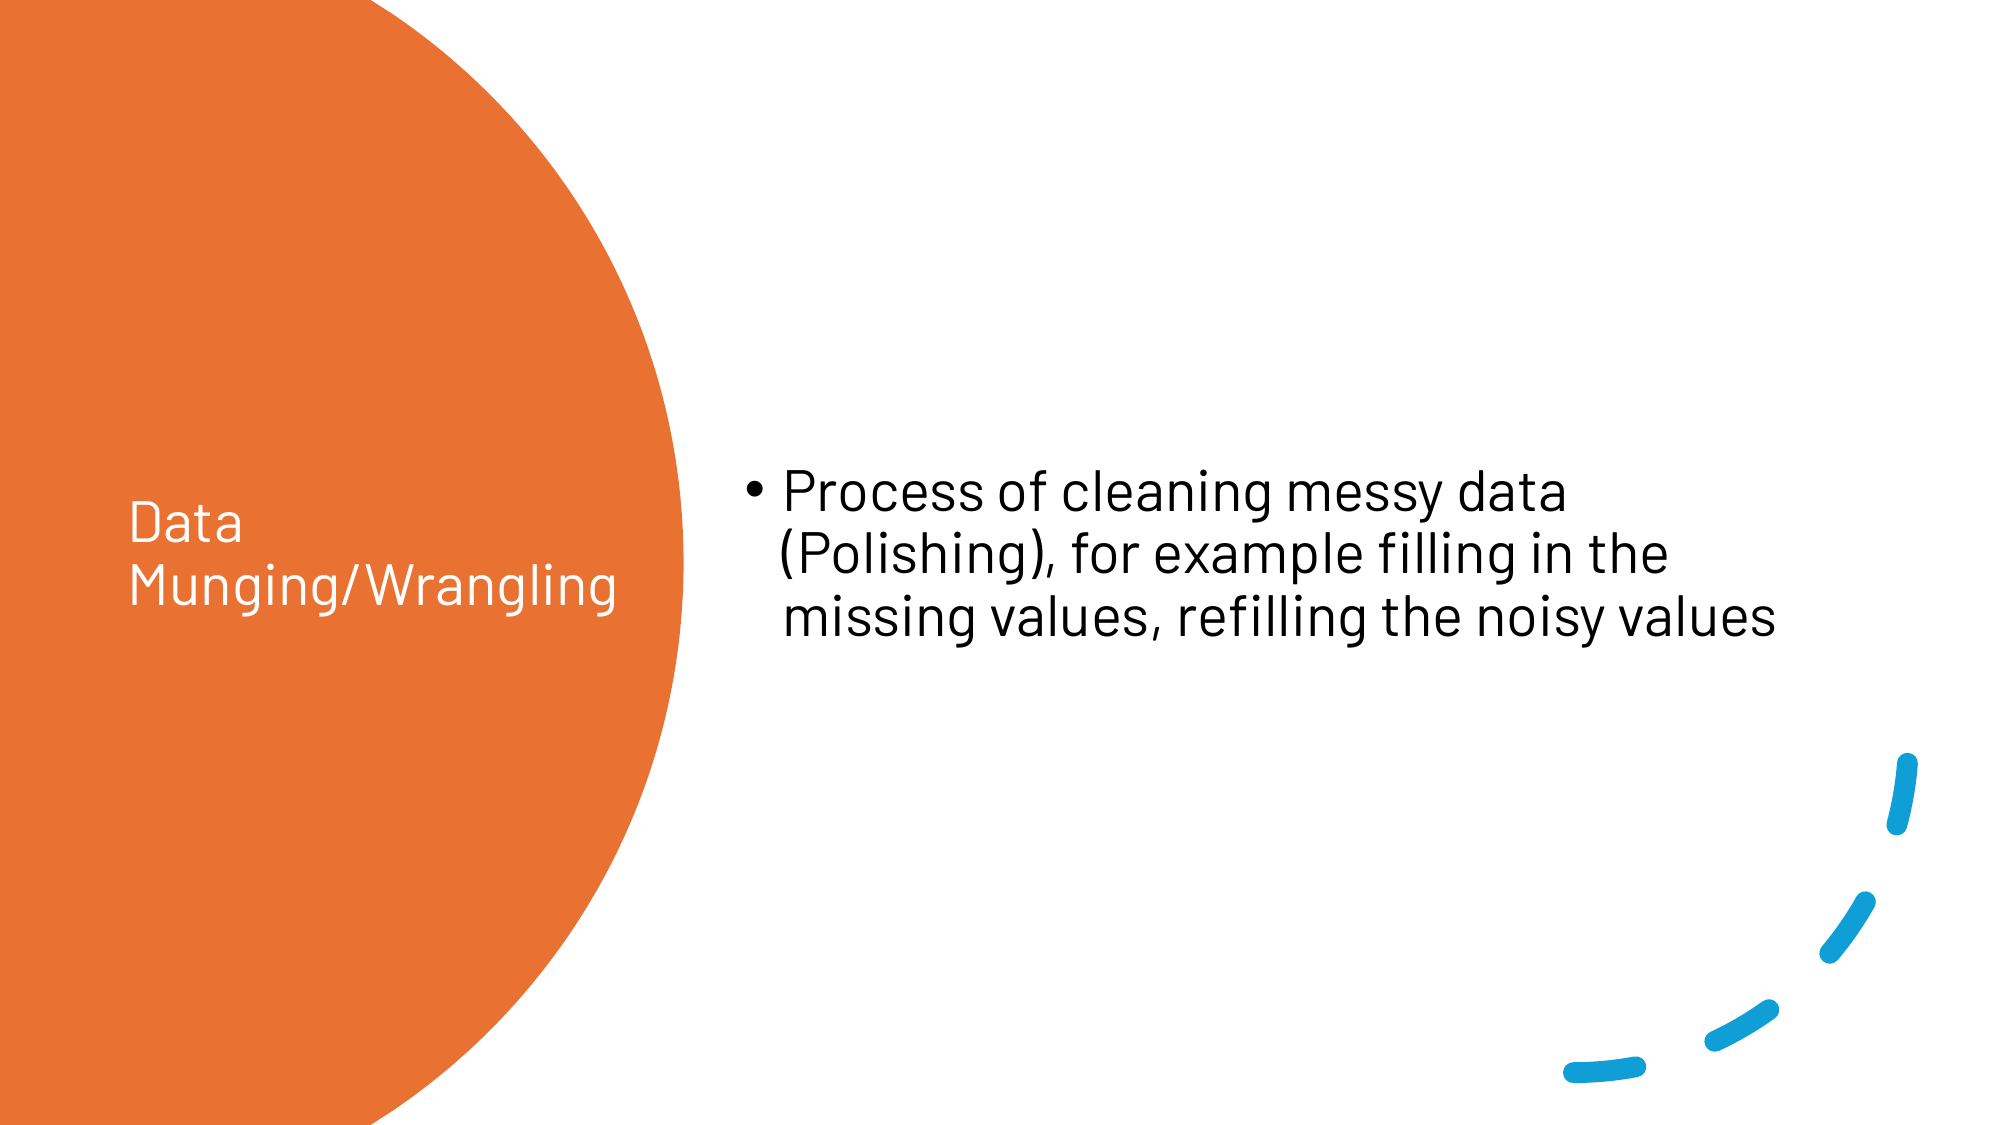

Process of cleaning messy data (Polishing), for example filling in the missing values, refilling the noisy values
# Data Munging/Wrangling